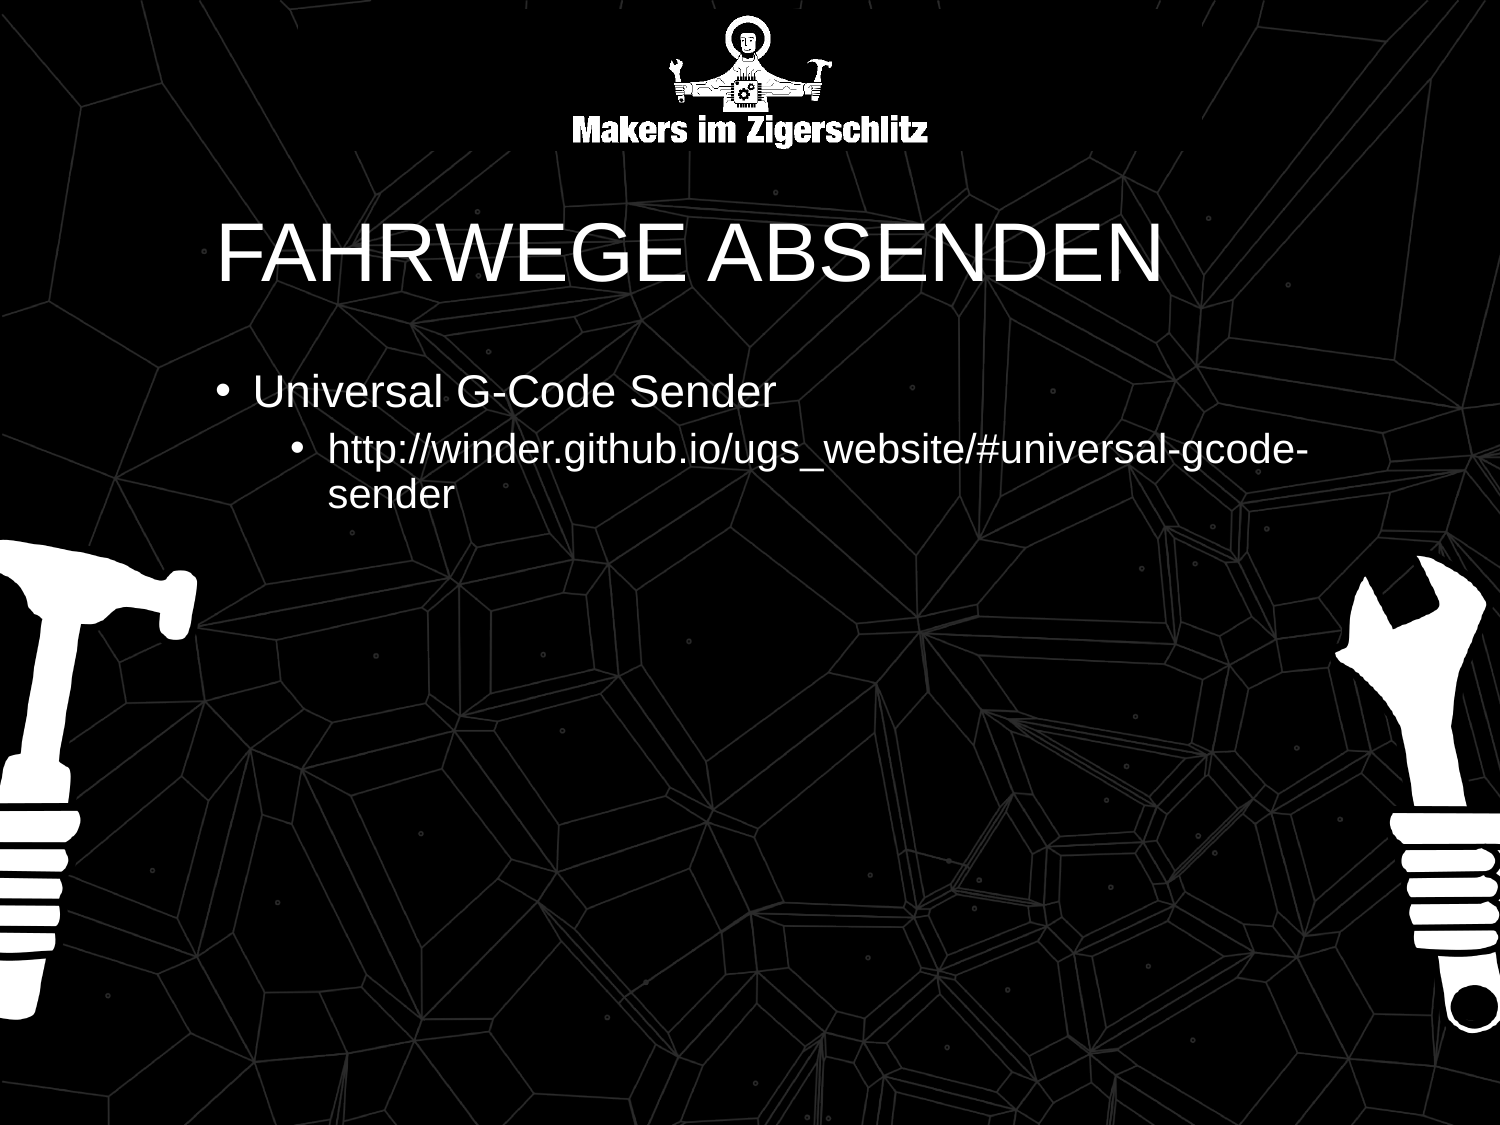

# Fahrwege absenden
Universal G-Code Sender
http://winder.github.io/ugs_website/#universal-gcode-sender